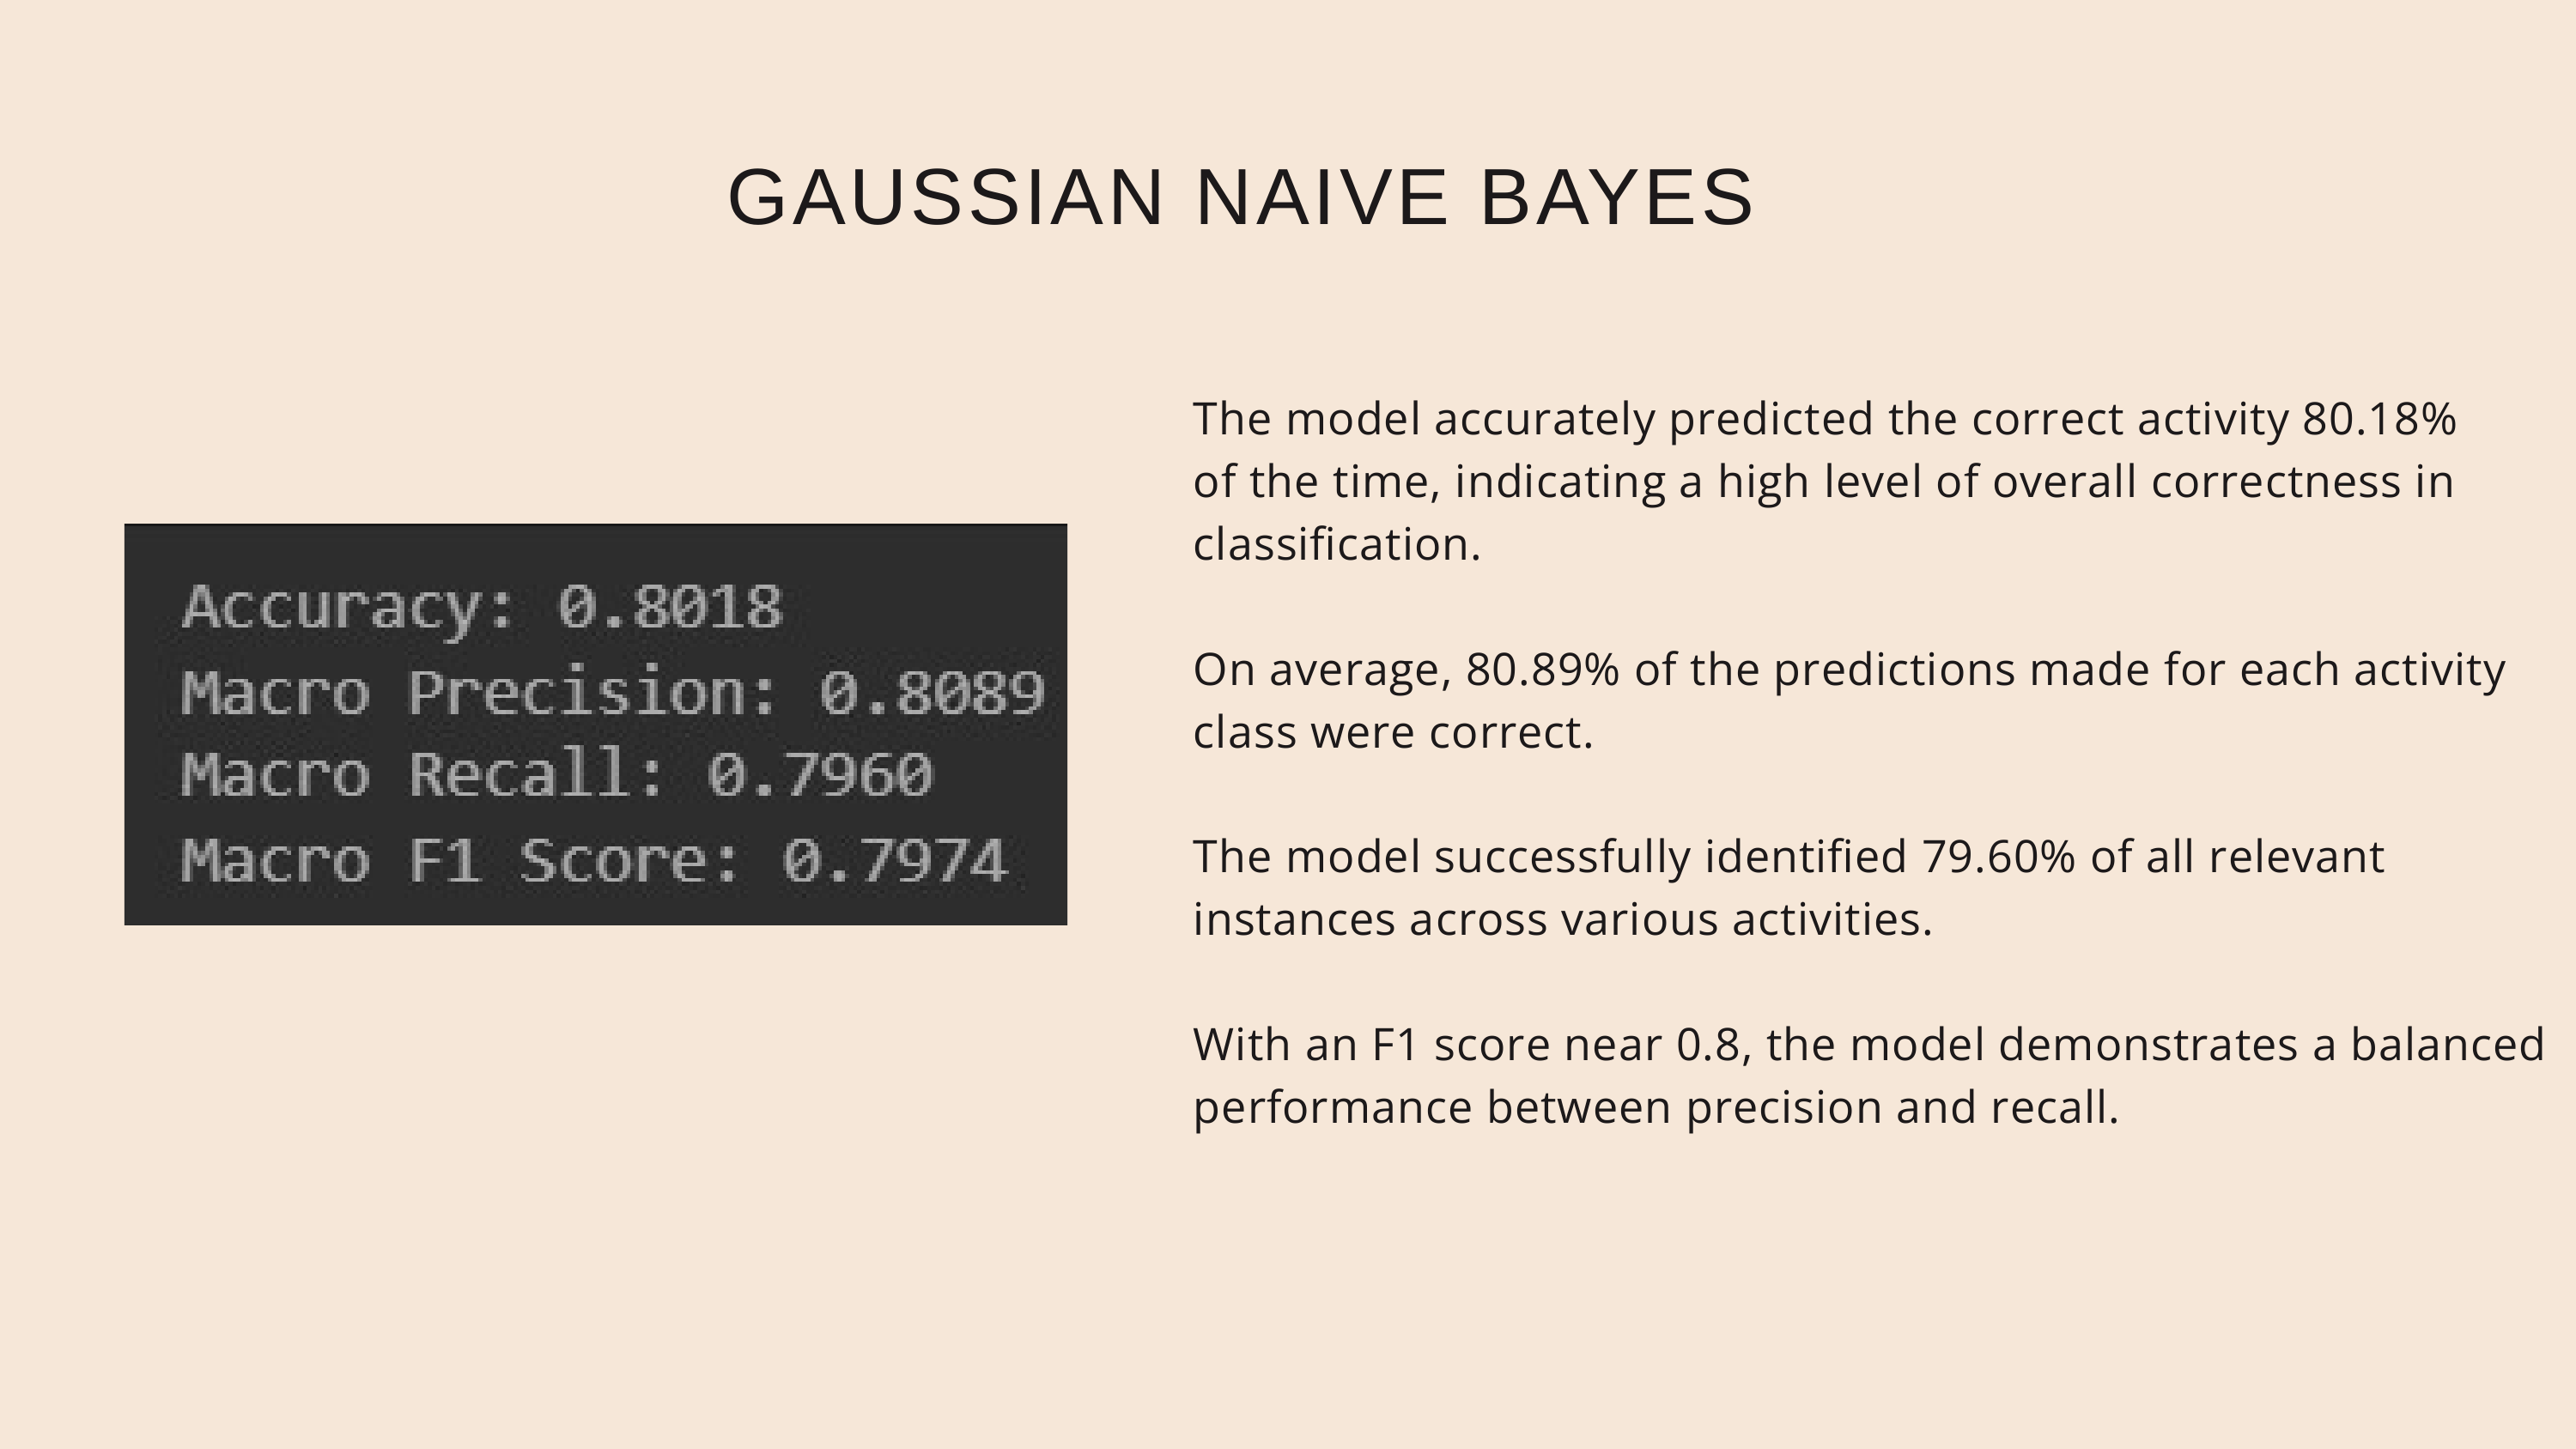

GAUSSIAN NAIVE BAYES
The model accurately predicted the correct activity 80.18%
of the time, indicating a high level of overall correctness in classification.

On average, 80.89% of the predictions made for each activity class were correct.

The model successfully identified 79.60% of all relevant instances across various activities.

With an F1 score near 0.8, the model demonstrates a balanced performance between precision and recall.